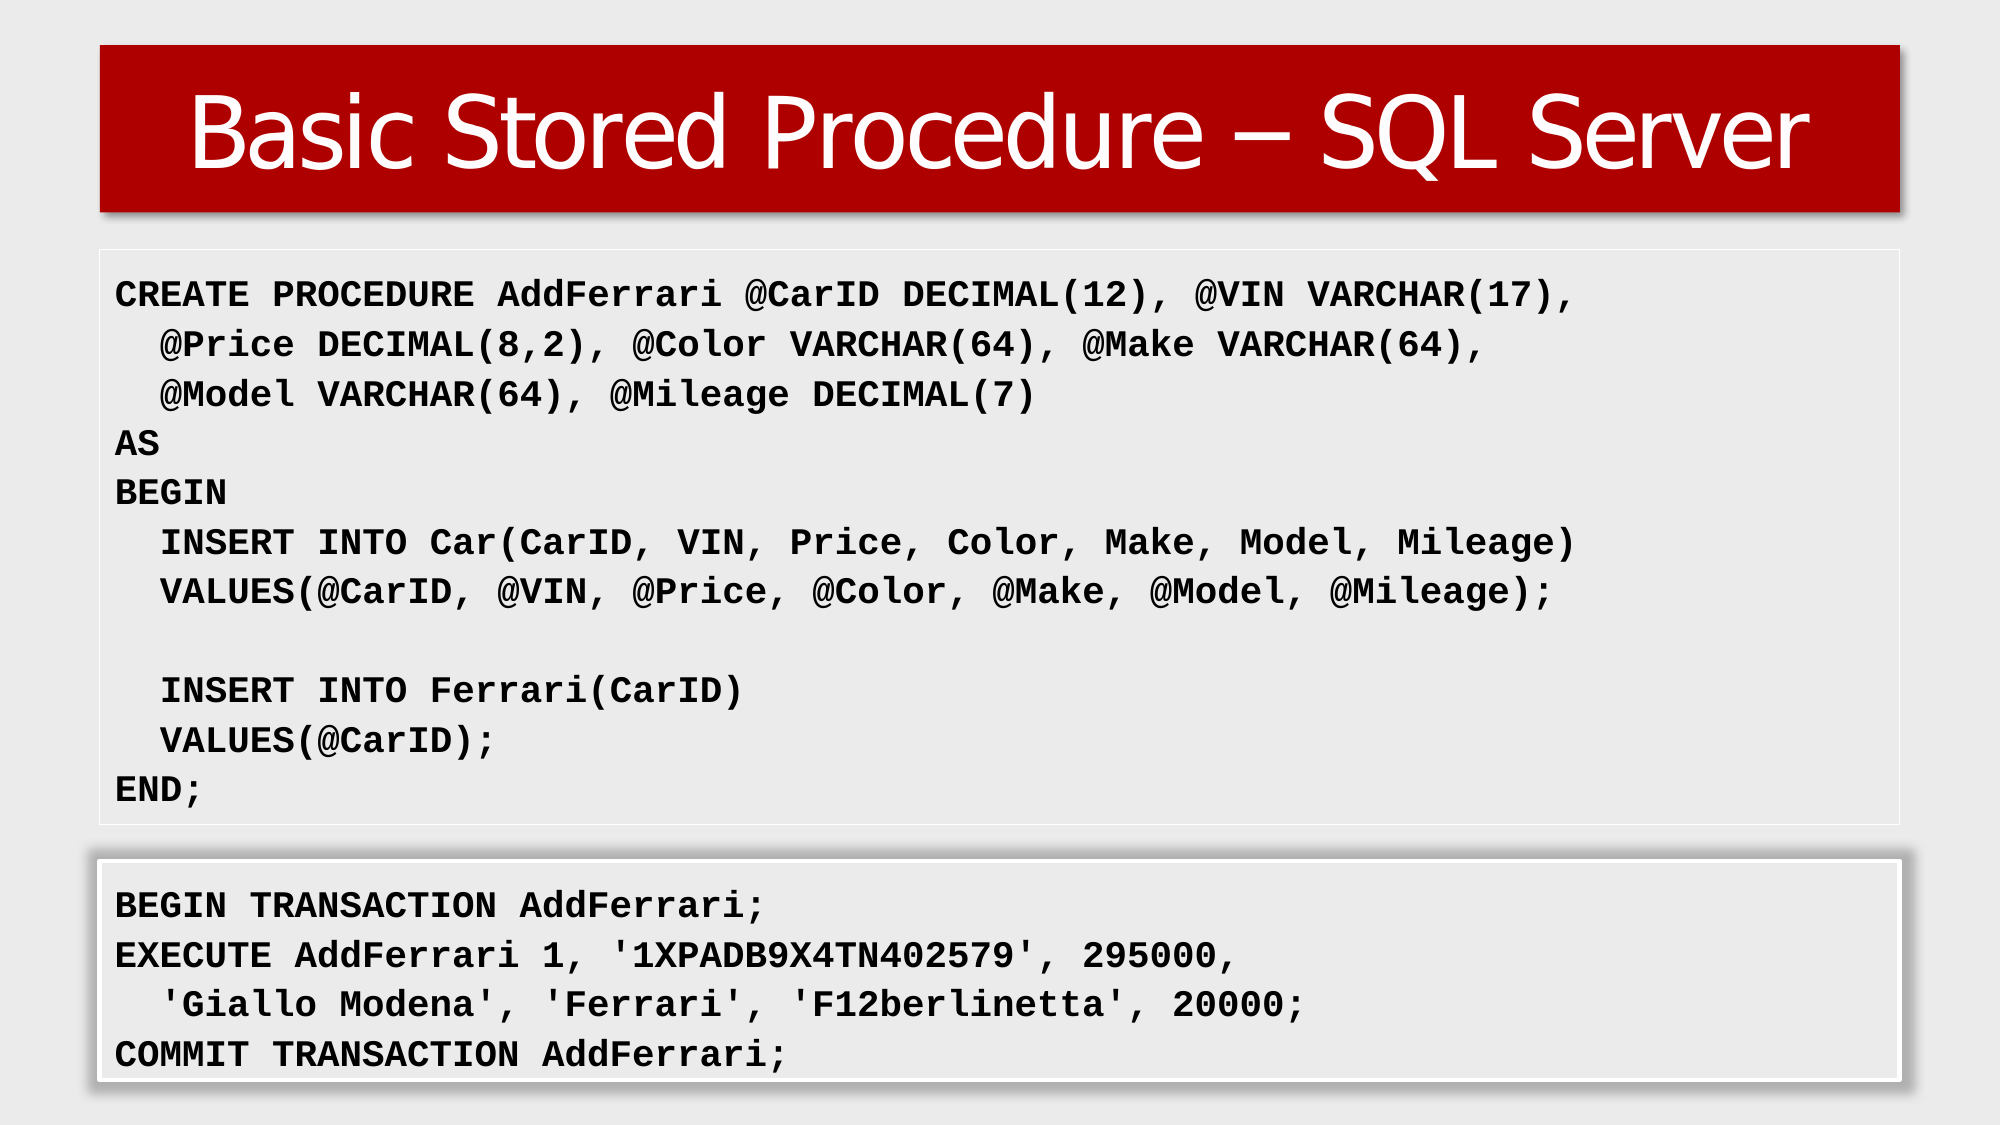

# Basic Stored Procedure – SQL Server
CREATE PROCEDURE AddFerrari @CarID DECIMAL(12), @VIN VARCHAR(17),
  @Price DECIMAL(8,2), @Color VARCHAR(64), @Make VARCHAR(64),
  @Model VARCHAR(64), @Mileage DECIMAL(7)
AS
BEGIN
  INSERT INTO Car(CarID, VIN, Price, Color, Make, Model, Mileage)
  VALUES(@CarID, @VIN, @Price, @Color, @Make, @Model, @Mileage);

  INSERT INTO Ferrari(CarID)
  VALUES(@CarID);
END;
BEGIN TRANSACTION AddFerrari;
EXECUTE AddFerrari 1, '1XPADB9X4TN402579', 295000,
  'Giallo Modena', 'Ferrari', 'F12berlinetta', 20000;
COMMIT TRANSACTION AddFerrari;